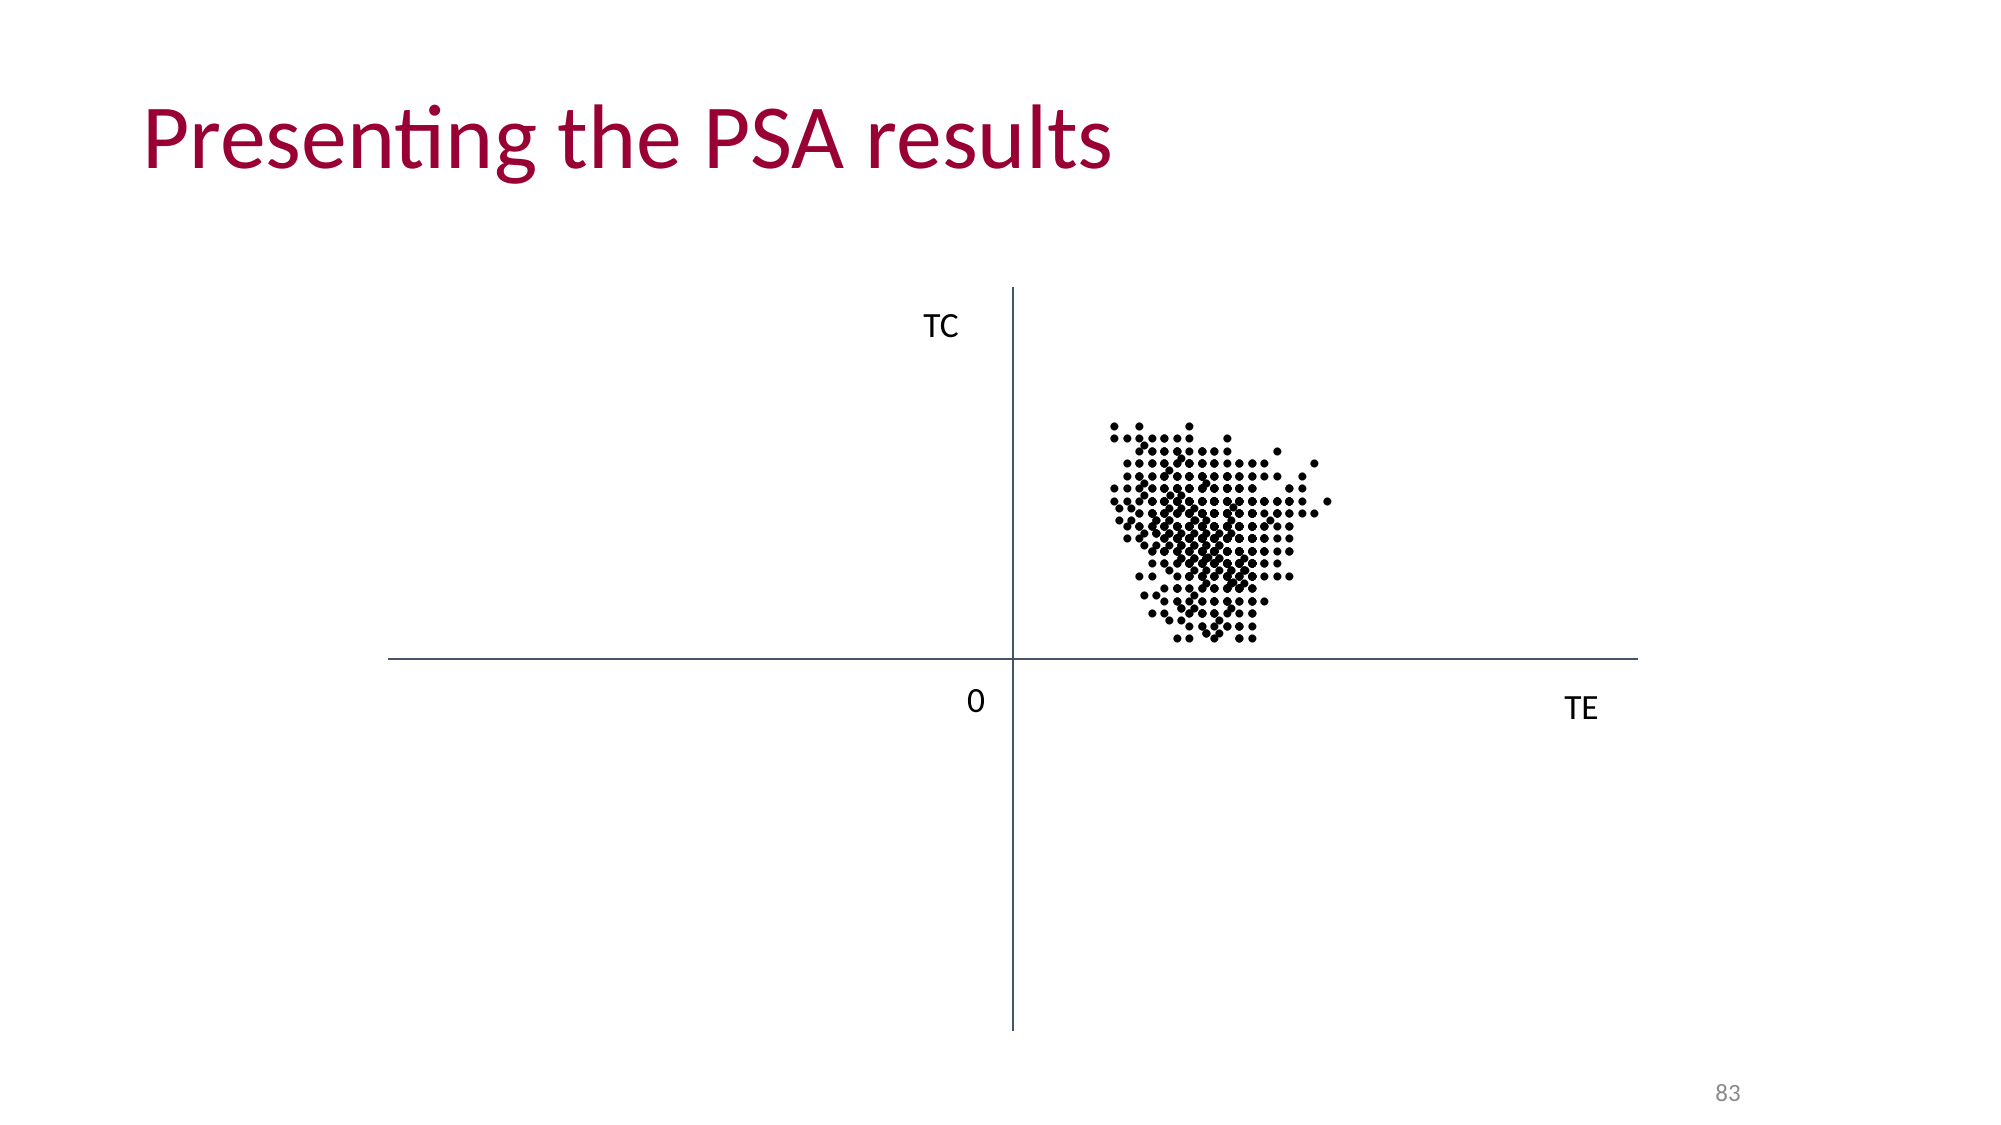

# Presenting the PSA results
TC
.
.
.
.
.
.
.
.
.
.
.
.
.
.
.
.
.
.
.
.
.
.
.
.
.
.
.
.
.
.
.
.
.
.
.
.
.
.
.
.
.
.
.
.
.
.
.
.
.
.
.
.
.
.
.
.
.
.
.
.
.
.
.
.
.
.
.
.
.
.
.
.
.
.
.
.
.
.
.
.
.
.
.
.
.
.
.
.
.
.
.
.
.
.
.
.
.
.
.
.
.
.
.
.
.
.
.
.
.
.
.
.
.
.
.
.
.
.
.
.
.
.
.
.
.
.
.
.
.
.
.
.
.
.
.
.
.
.
.
.
.
.
.
.
.
.
.
.
.
.
.
.
.
.
.
.
.
.
.
.
.
.
.
.
.
.
.
.
.
.
.
.
.
.
.
.
.
.
.
.
.
.
.
.
.
.
.
.
.
.
.
.
.
.
.
.
.
.
.
.
.
.
.
.
.
.
.
.
.
.
.
.
.
.
.
.
.
.
.
.
.
.
.
.
.
.
.
.
.
.
.
.
.
.
.
.
.
.
.
.
.
.
.
.
.
.
.
.
.
.
.
.
.
.
.
.
.
.
.
.
.
.
.
.
.
.
.
.
.
.
.
.
.
.
.
.
.
.
.
.
.
.
.
.
.
.
.
.
.
.
.
.
.
.
.
.
.
.
.
.
.
.
.
.
.
.
.
.
.
.
.
.
.
.
.
.
.
.
.
.
.
.
.
.
.
.
.
.
.
.
.
.
.
.
.
.
.
.
.
.
.
.
.
.
.
.
.
.
.
.
.
.
.
.
.
.
.
.
.
.
.
.
.
.
.
.
.
.
.
.
.
.
.
.
.
.
.
.
.
.
.
.
.
.
.
.
.
.
.
.
.
.
.
.
.
.
.
.
.
.
.
.
.
.
.
.
.
.
.
.
.
.
.
.
.
.
.
.
.
.
.
.
.
.
.
.
.
.
.
.
.
.
.
.
.
.
.
.
.
.
.
.
.
.
.
.
.
.
.
.
.
.
.
.
.
.
.
.
.
.
.
.
.
.
.
.
.
.
.
.
.
.
.
.
.
.
.
.
.
.
.
.
.
.
.
.
.
.
.
.
.
.
.
.
.
.
.
.
.
.
.
.
.
.
.
.
.
.
.
.
.
.
.
.
.
.
.
.
.
.
.
.
.
.
.
.
.
.
.
.
.
.
.
.
.
.
.
.
.
.
.
.
.
.
.
.
.
.
.
.
.
.
.
.
.
.
.
.
.
.
.
.
.
.
.
.
.
.
.
.
.
.
.
.
.
.
.
.
.
.
.
.
.
.
.
.
.
.
.
.
.
.
.
.
.
.
.
.
.
.
.
.
.
.
.
.
.
.
.
.
.
.
.
.
.
.
.
.
.
.
.
.
.
.
.
.
.
.
.
.
.
.
.
.
.
.
.
.
.
.
.
.
.
.
.
.
.
.
.
.
.
.
.
.
.
.
.
.
.
.
.
.
.
.
.
.
.
.
.
.
.
.
.
.
.
.
.
.
.
.
.
.
.
.
.
.
.
.
.
.
.
.
.
.
.
.
.
.
.
.
.
.
.
.
.
.
.
.
.
.
.
.
.
.
.
.
.
.
.
.
.
.
.
.
.
.
.
.
.
.
.
.
.
.
.
.
.
.
.
.
.
.
.
.
.
.
.
.
.
.
.
.
.
.
.
.
.
.
.
.
.
.
.
.
.
.
.
.
.
.
.
.
.
.
.
.
.
.
.
.
.
.
.
.
.
.
.
.
.
.
.
.
.
.
.
.
.
.
.
.
.
.
.
.
.
.
.
.
.
.
.
.
.
.
.
.
.
.
.
.
.
.
.
.
.
.
.
.
.
.
.
.
.
.
.
.
.
.
.
.
.
.
.
.
.
.
0
TE
83